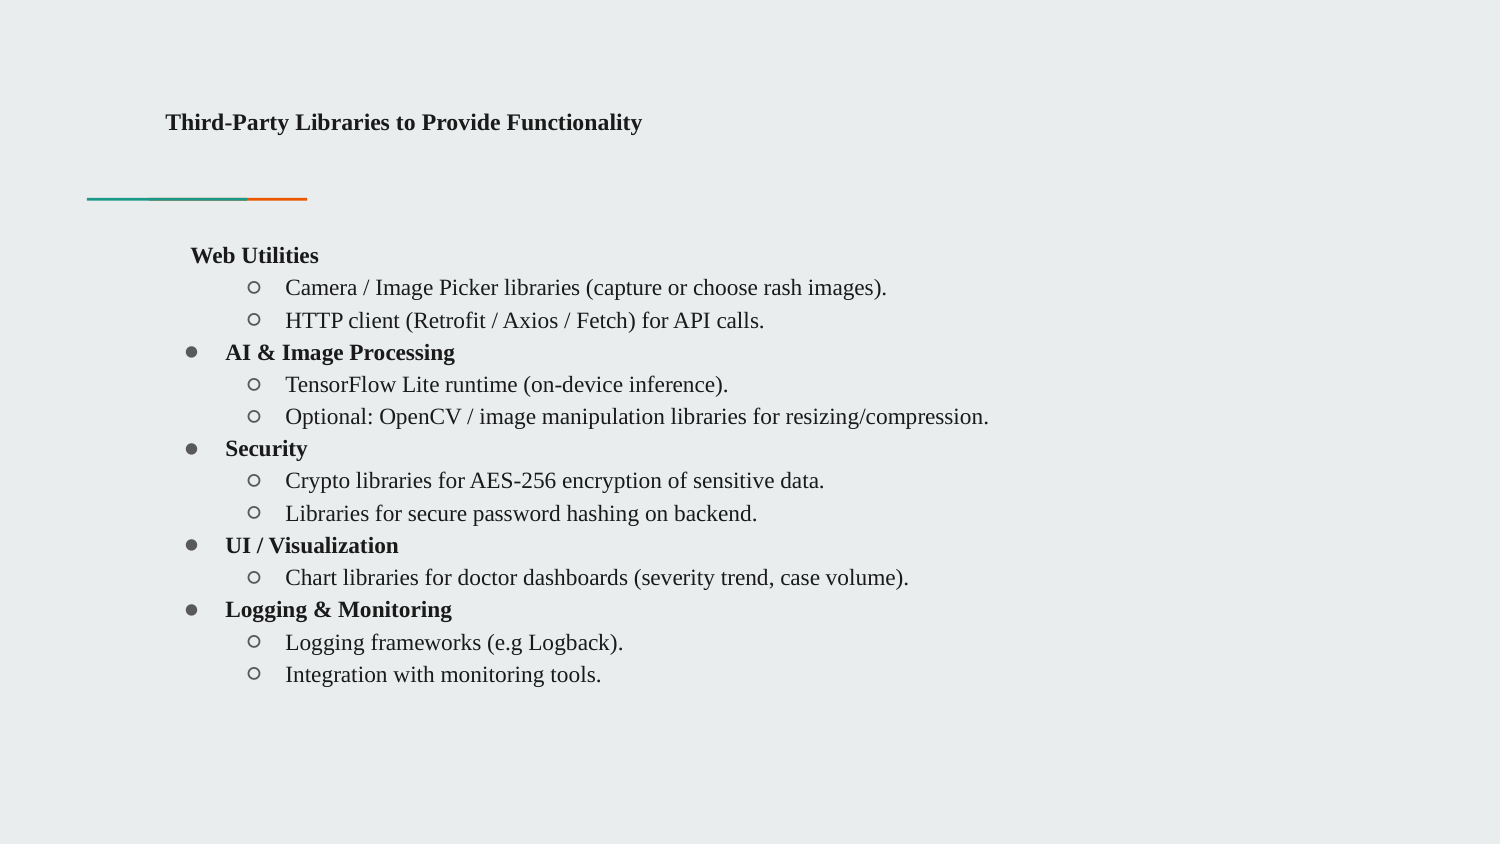

# Third-Party Libraries to Provide Functionality
 Web Utilities
Camera / Image Picker libraries (capture or choose rash images).
HTTP client (Retrofit / Axios / Fetch) for API calls.
AI & Image Processing
TensorFlow Lite runtime (on-device inference).
Optional: OpenCV / image manipulation libraries for resizing/compression.
Security
Crypto libraries for AES-256 encryption of sensitive data.
Libraries for secure password hashing on backend.
UI / Visualization
Chart libraries for doctor dashboards (severity trend, case volume).
Logging & Monitoring
Logging frameworks (e.g Logback).
Integration with monitoring tools.